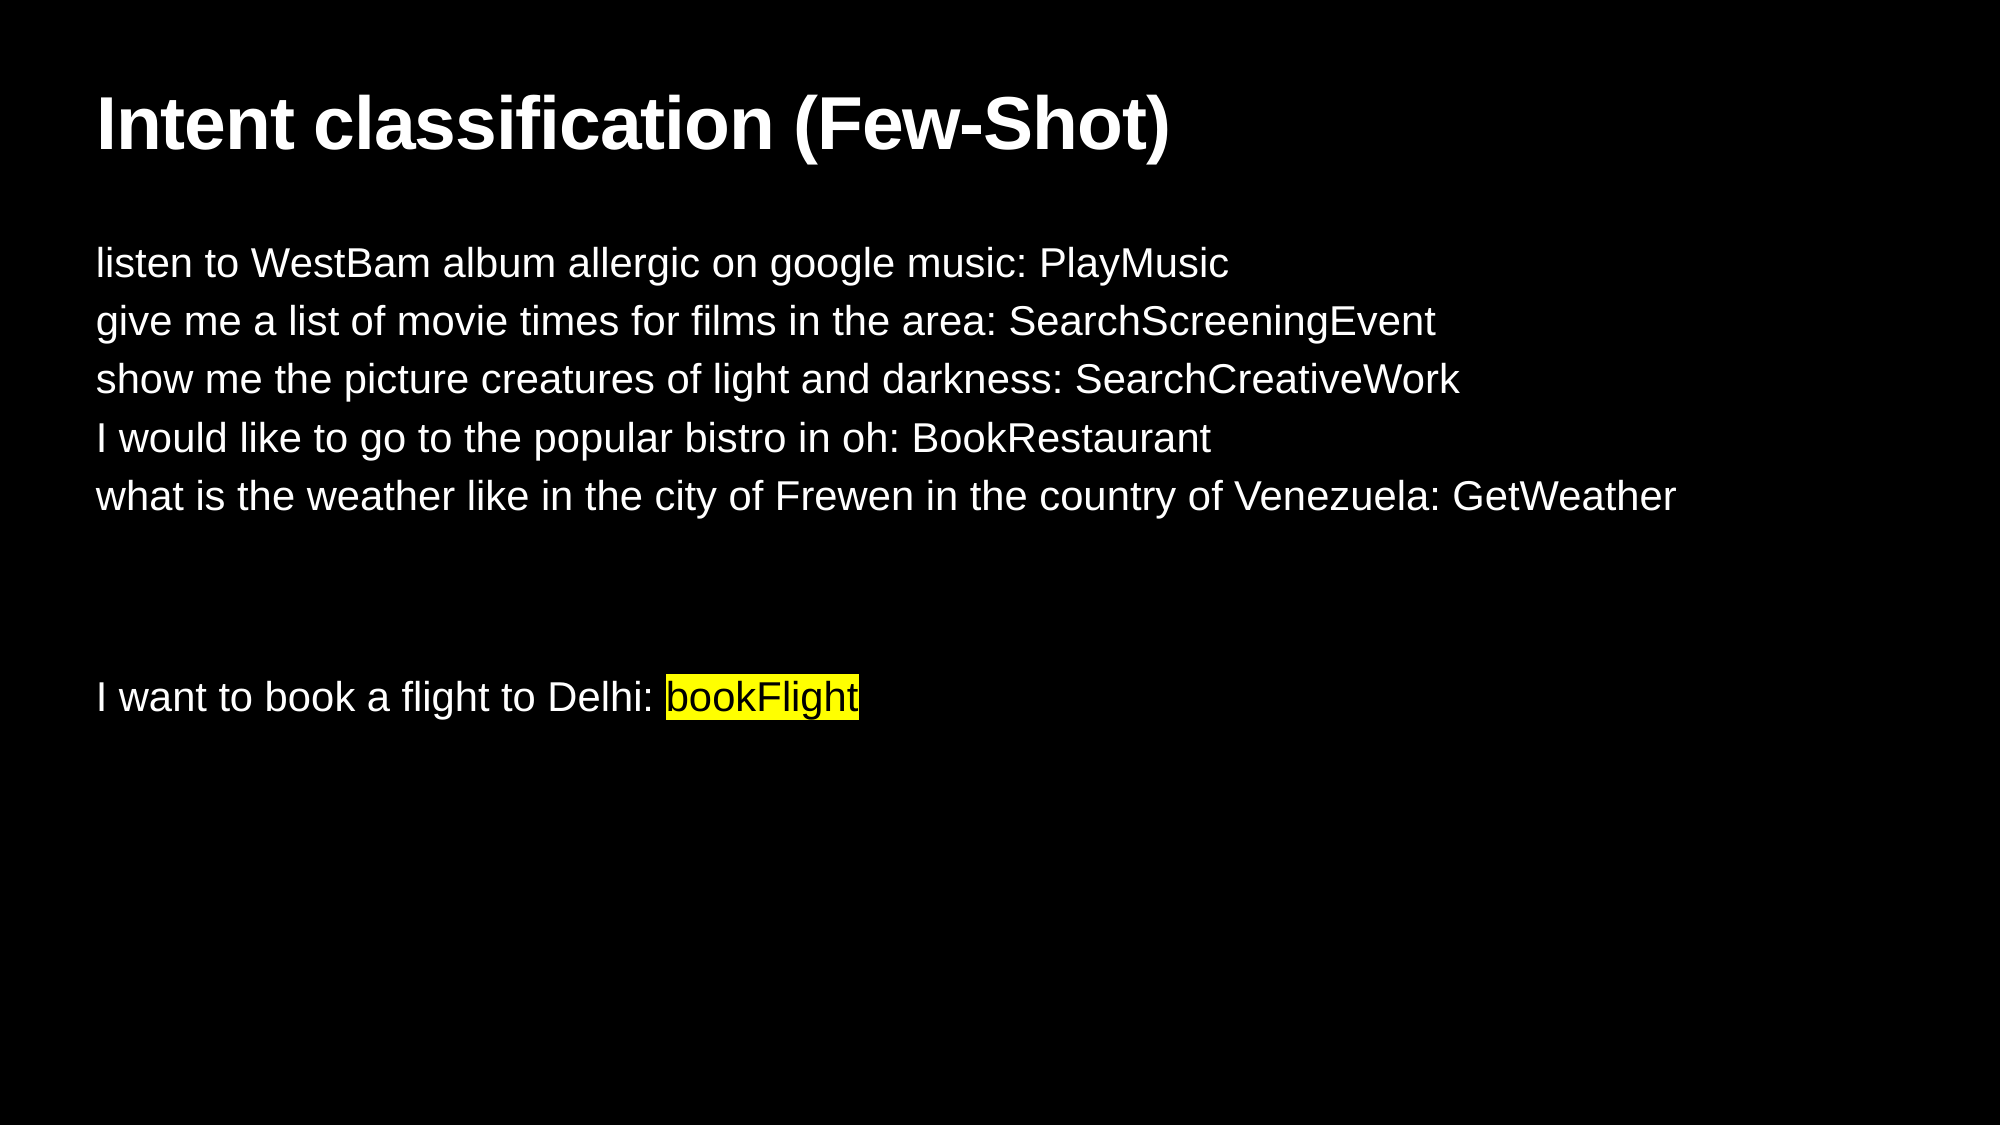

# Intent classification (Few-Shot)
listen to WestBam album allergic on google music: PlayMusic
give me a list of movie times for films in the area: SearchScreeningEvent
show me the picture creatures of light and darkness: SearchCreativeWork
I would like to go to the popular bistro in oh: BookRestaurant
what is the weather like in the city of Frewen in the country of Venezuela: GetWeather
I want to book a flight to Delhi: bookFlight